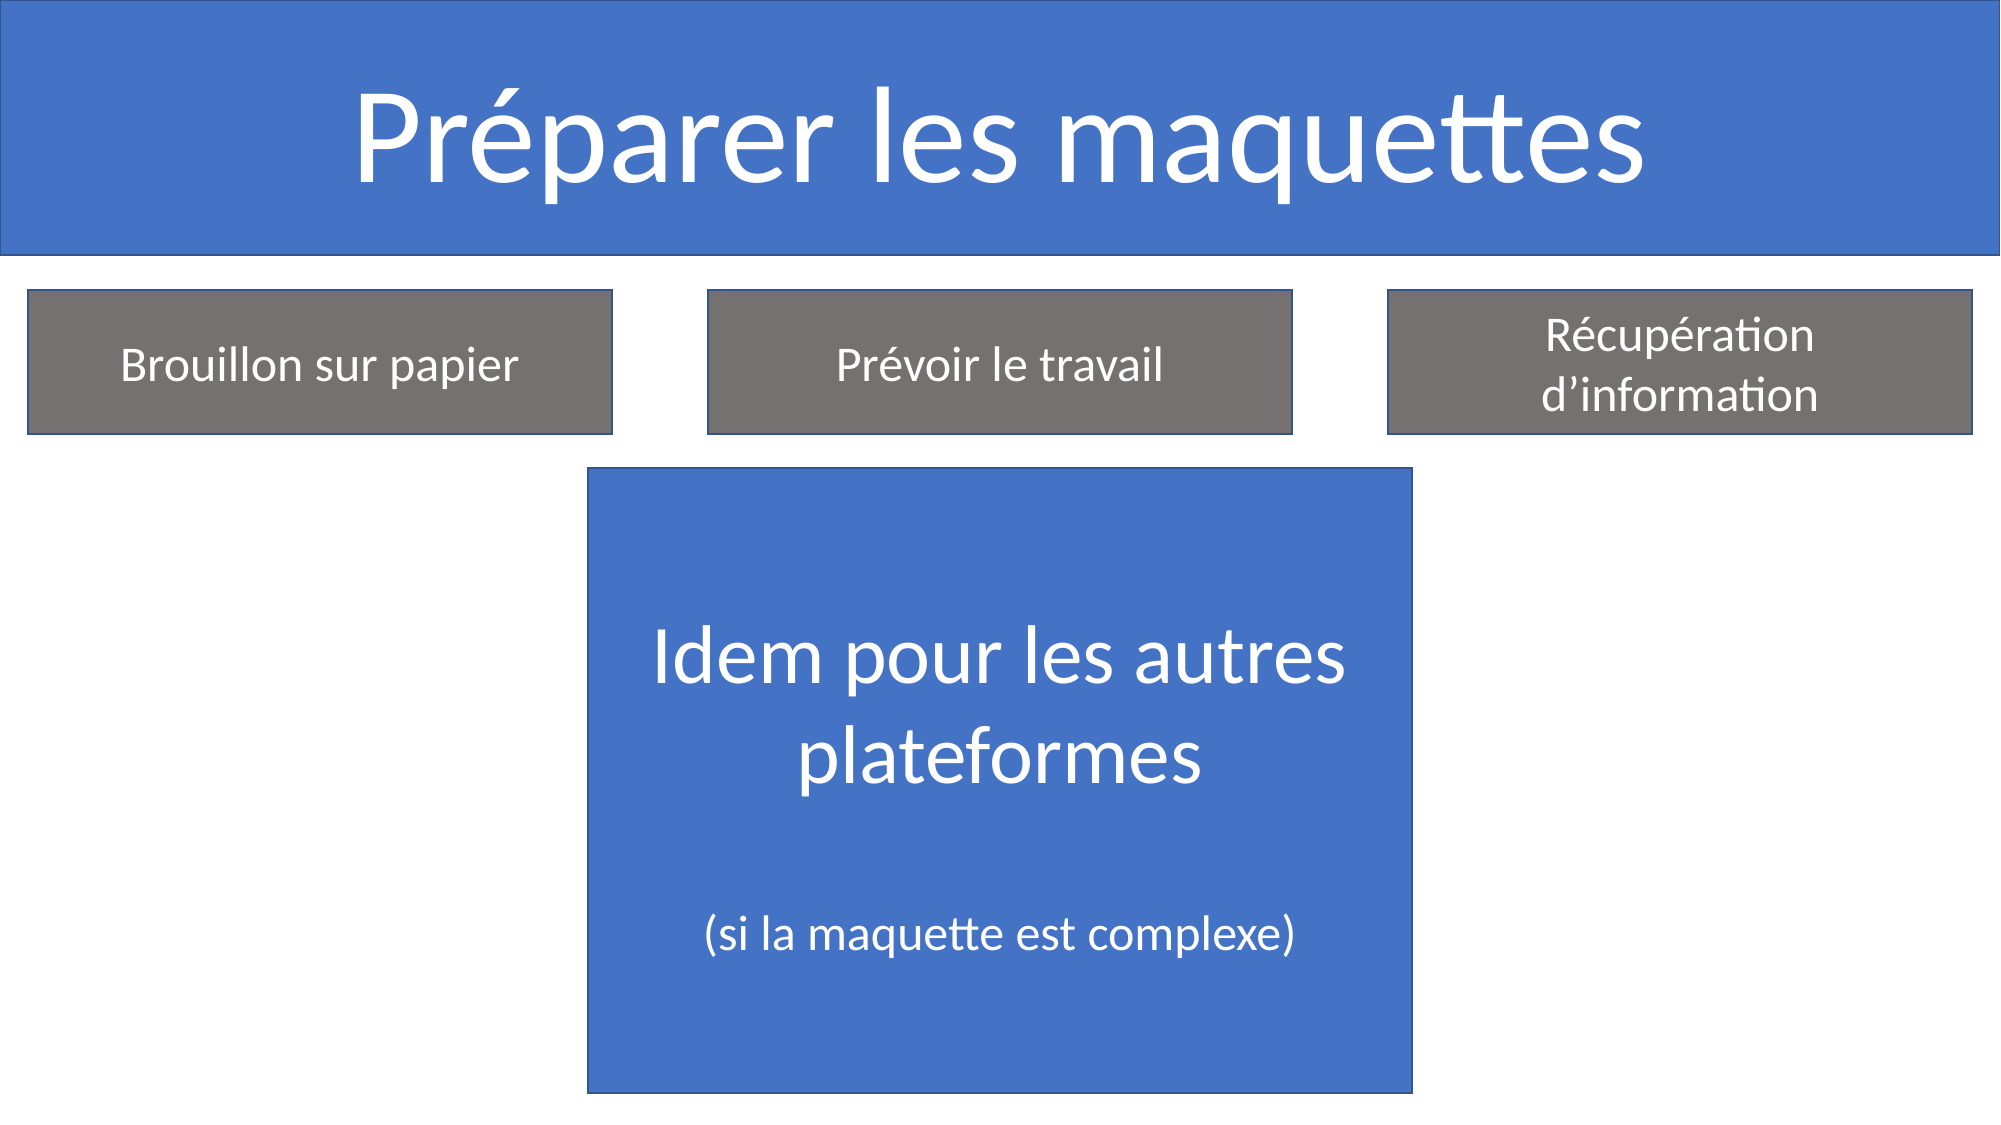

Préparer les maquettes
Brouillon sur papier
Prévoir le travail
Récupération d’information
Idem pour les autres plateformes

(si la maquette est complexe)